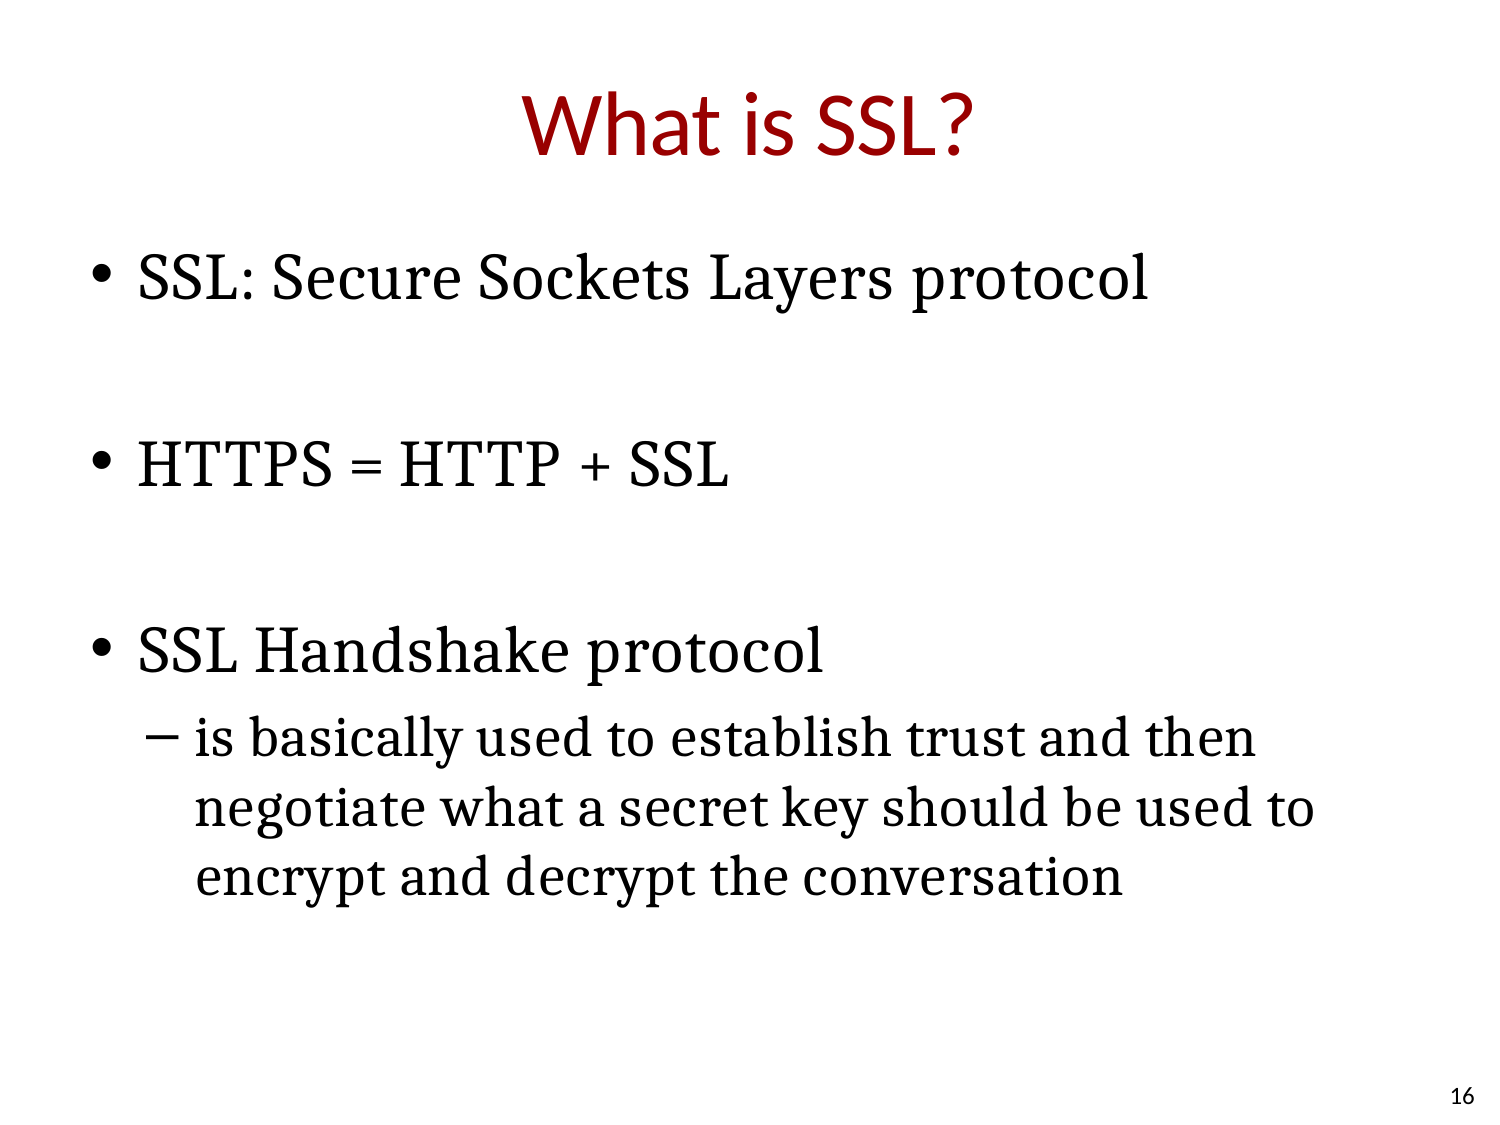

Web Server
# What is SSL?
SSL: Secure Sockets Layers protocol

HTTPS = HTTP + SSL

SSL Handshake protocol
is basically used to establish trust and then negotiate what a secret key should be used to encrypt and decrypt the conversation
AT&T
16